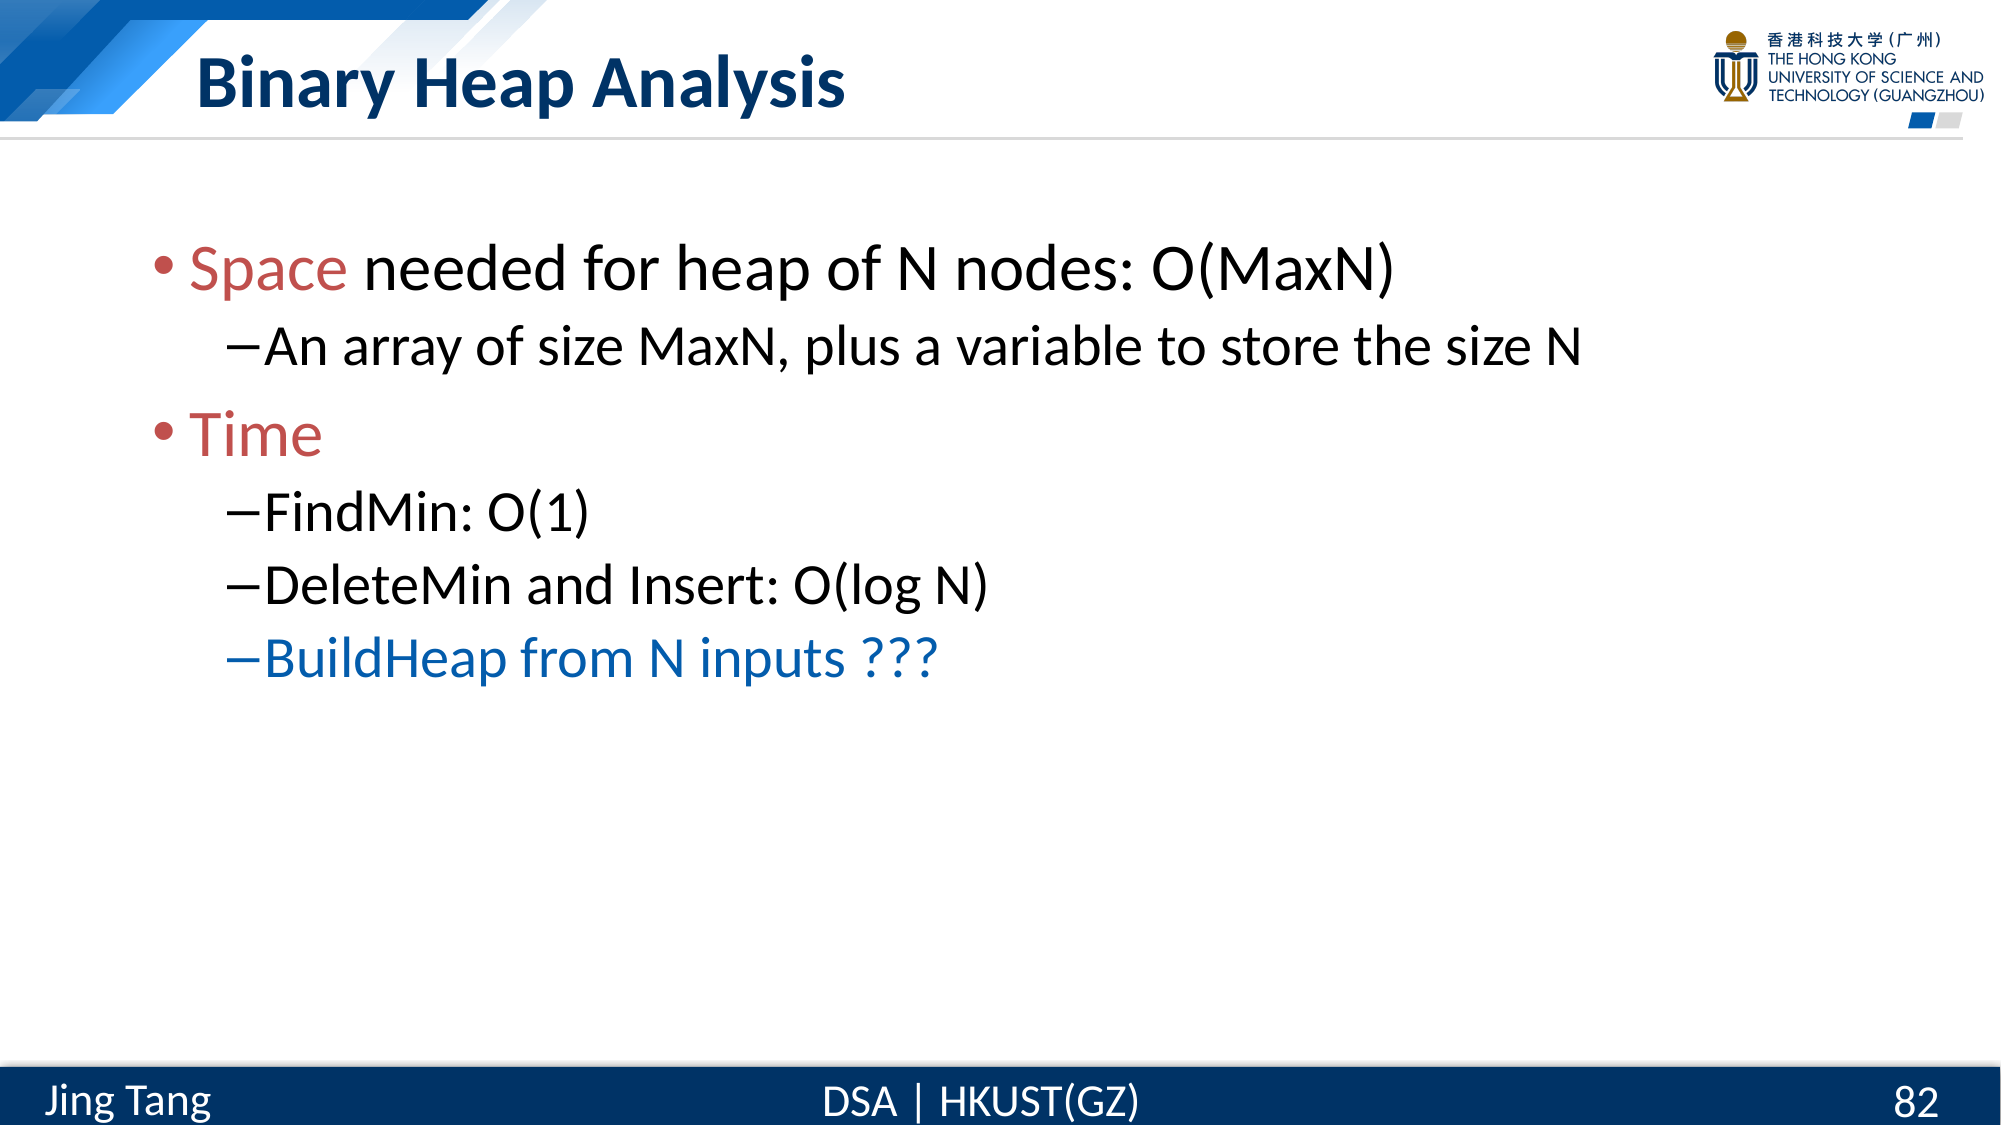

# Binary Heap Analysis
Space needed for heap of N nodes: O(MaxN)
An array of size MaxN, plus a variable to store the size N
Time
FindMin: O(1)
DeleteMin and Insert: O(log N)
BuildHeap from N inputs ???

82